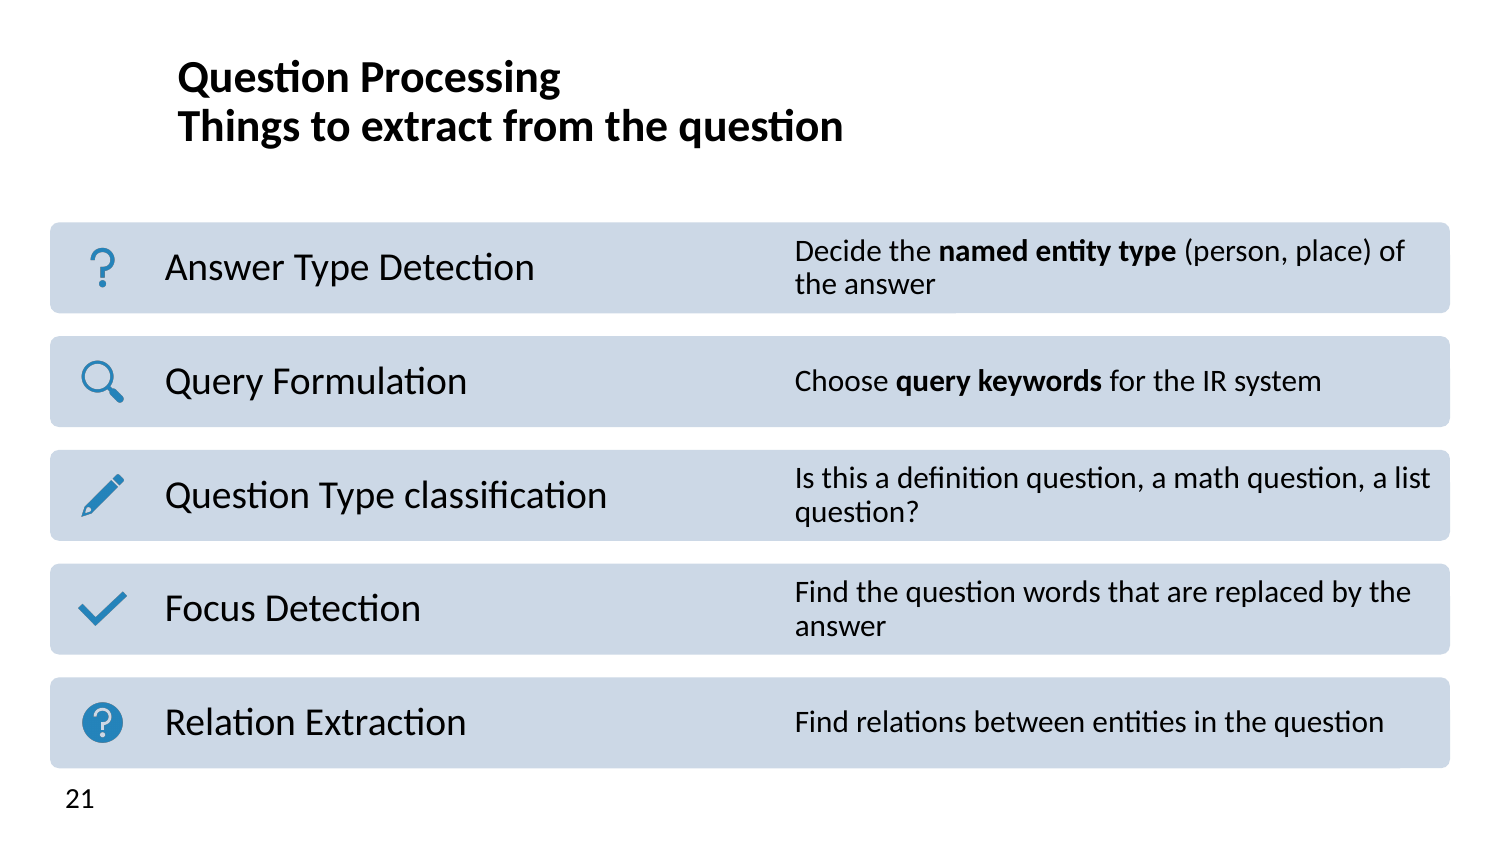

# Question Processing Things to extract from the question
Answer Type Detection
Decide the named entity type (person, place) of the answer
Query Formulation
Choose query keywords for the IR system
Question Type classification
Is this a definition question, a math question, a list question?
Focus Detection
Find the question words that are replaced by the answer
Relation Extraction
Find relations between entities in the question
21